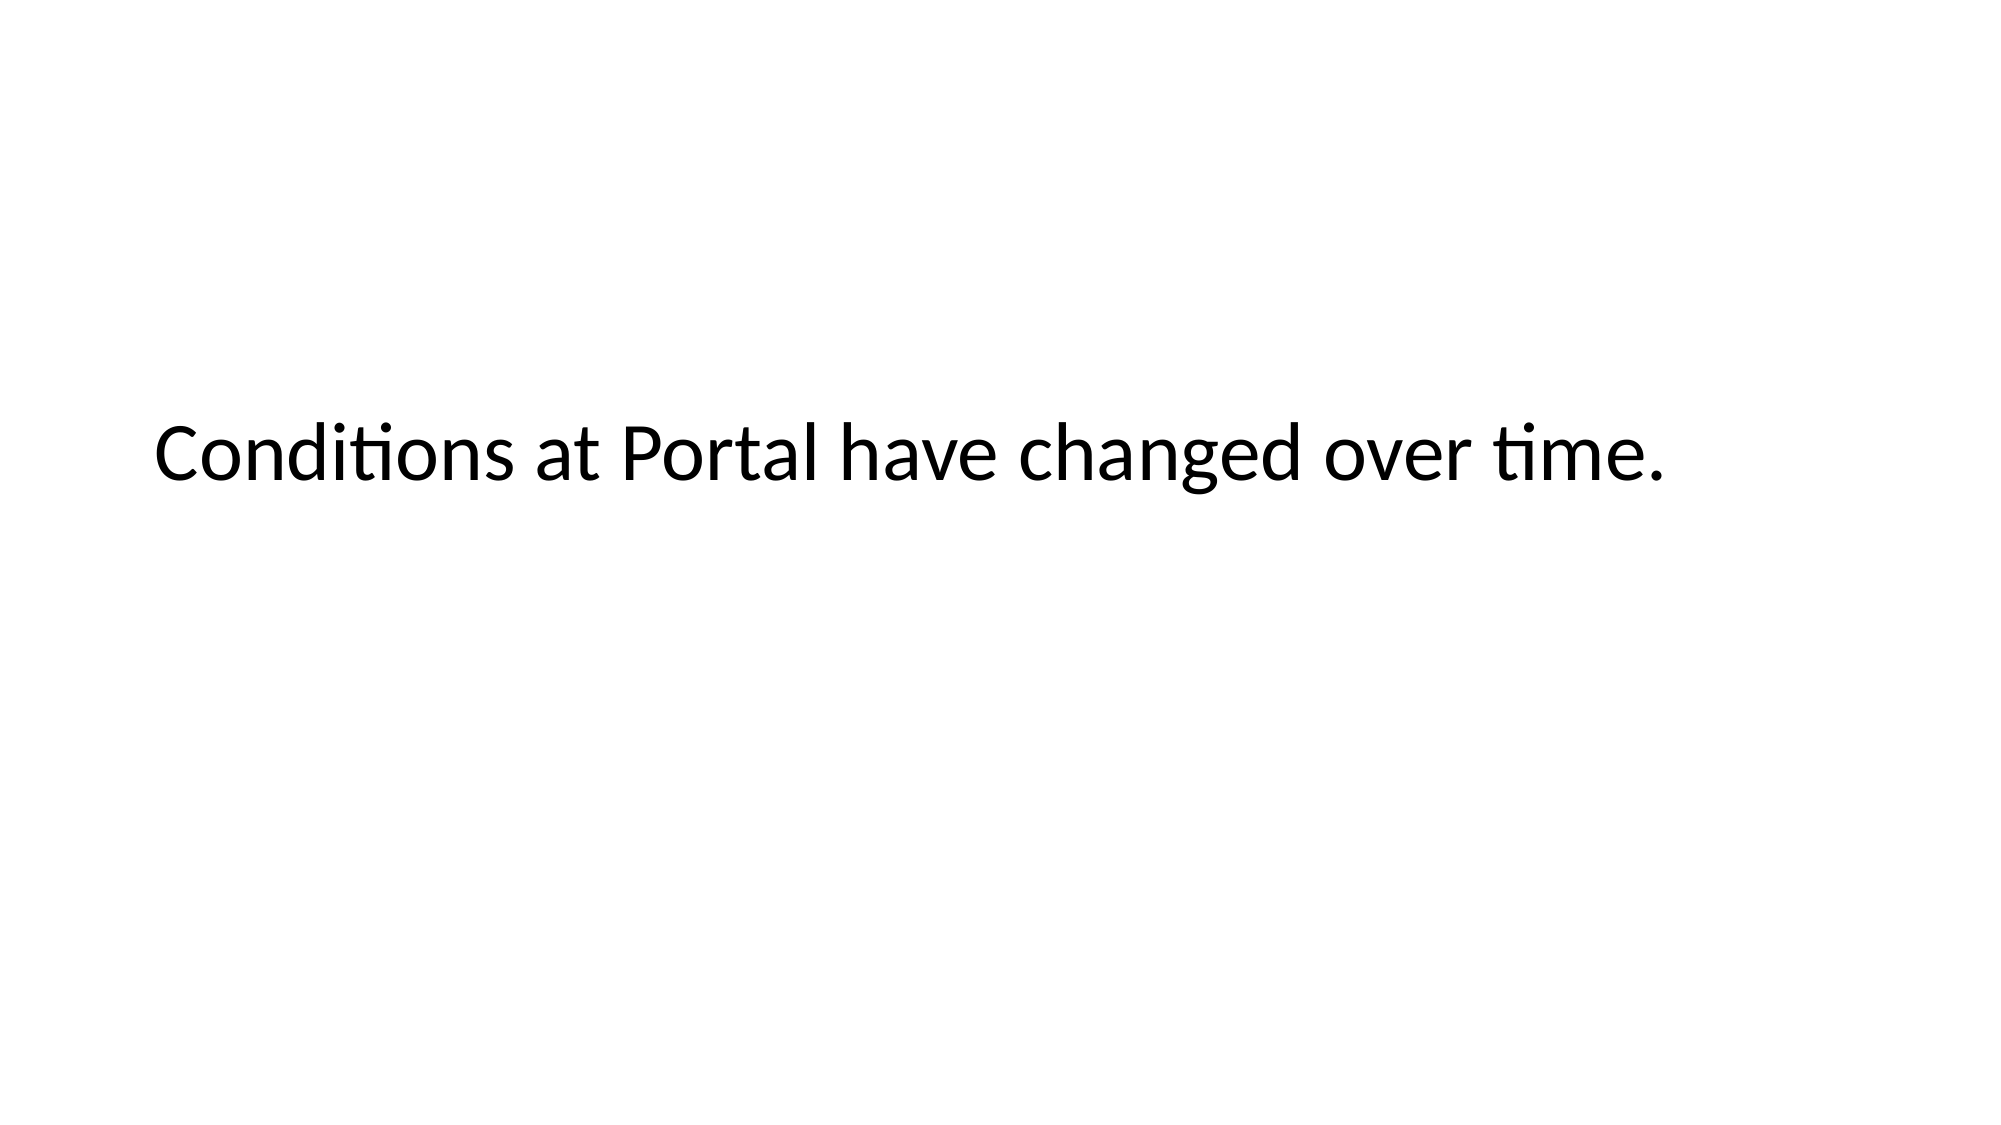

Conditions at Portal have changed over time.